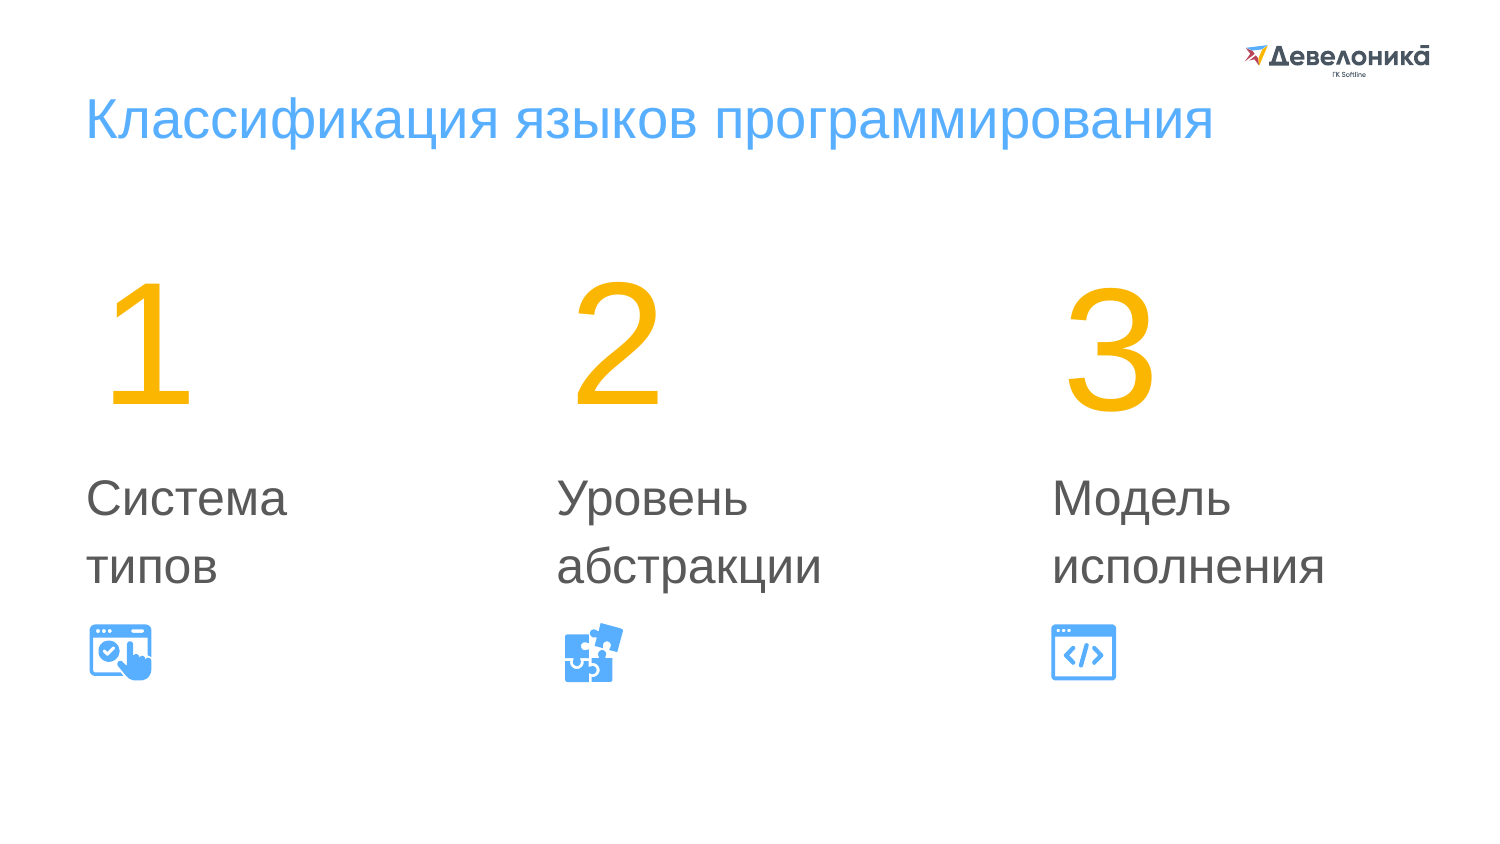

# Классификация языков программирования

1
2
3
Система
типов

Уровень
абстракции
Модель
исполнения